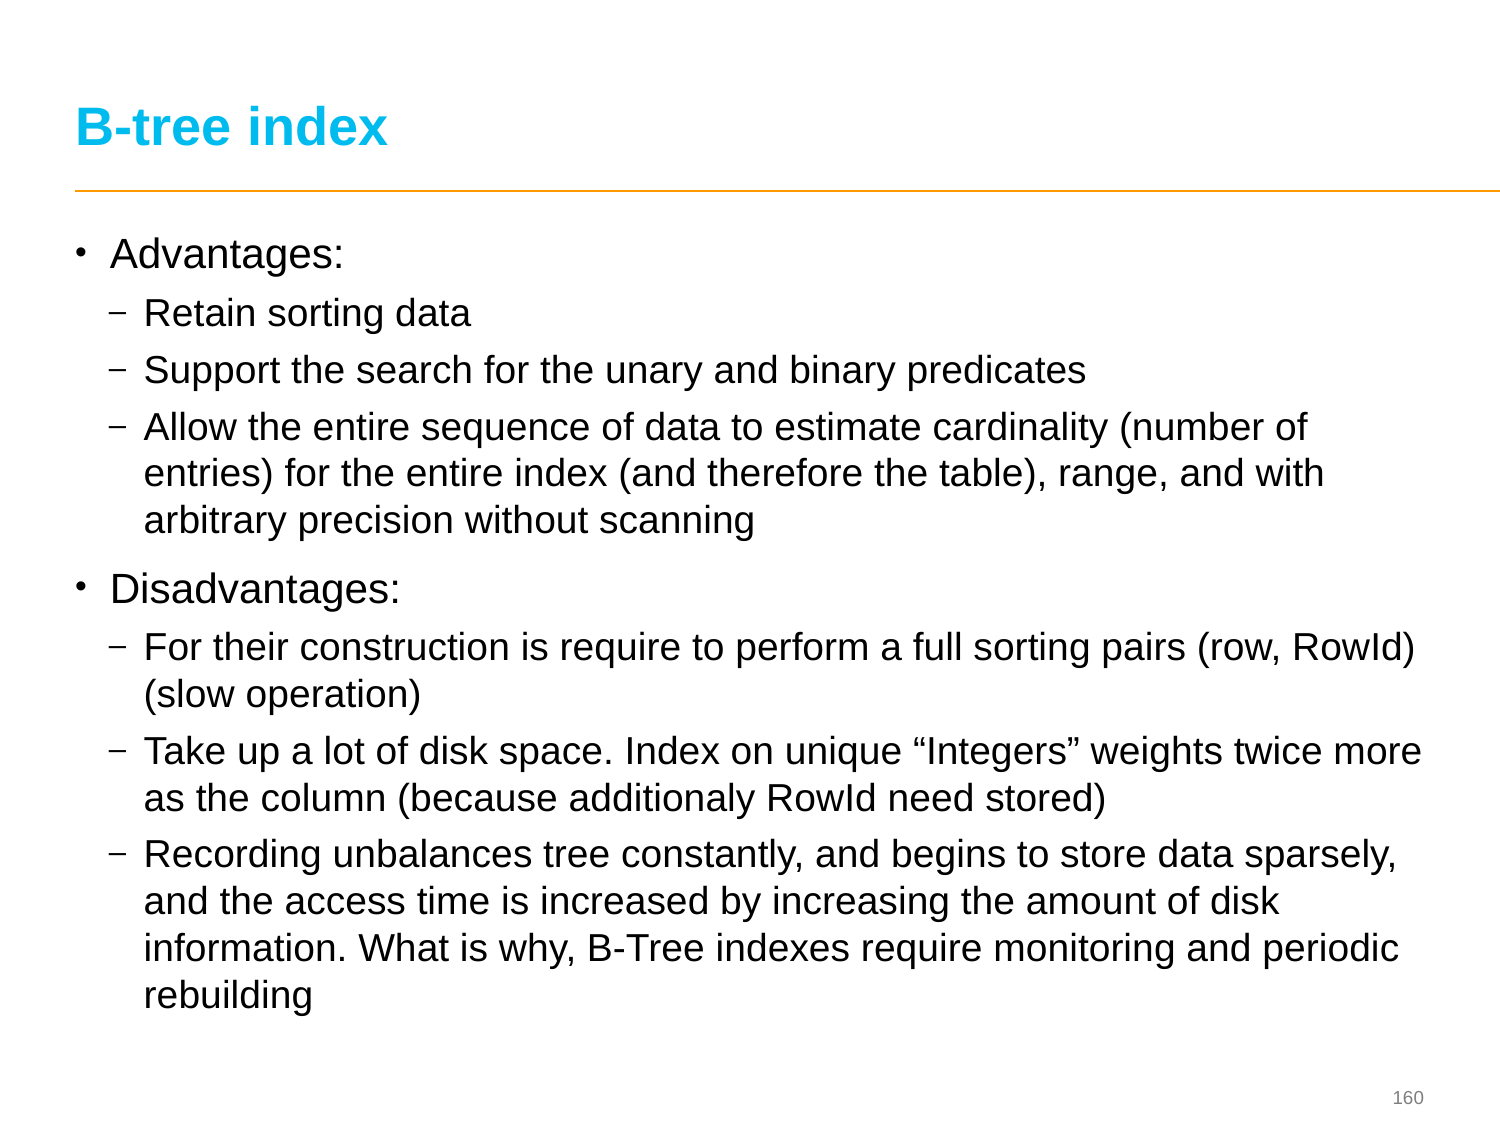

# B-tree index
Advantages:
Retain sorting data
Support the search for the unary and binary predicates
Allow the entire sequence of data to estimate cardinality (number of entries) for the entire index (and therefore the table), range, and with arbitrary precision without scanning
Disadvantages:
For their construction is require to perform a full sorting pairs (row, RowId) (slow operation)
Take up a lot of disk space. Index on unique “Integers” weights twice more as the column (because additionaly RowId need stored)
Recording unbalances tree constantly, and begins to store data sparsely, and the access time is increased by increasing the amount of disk information. What is why, B-Tree indexes require monitoring and periodic rebuilding